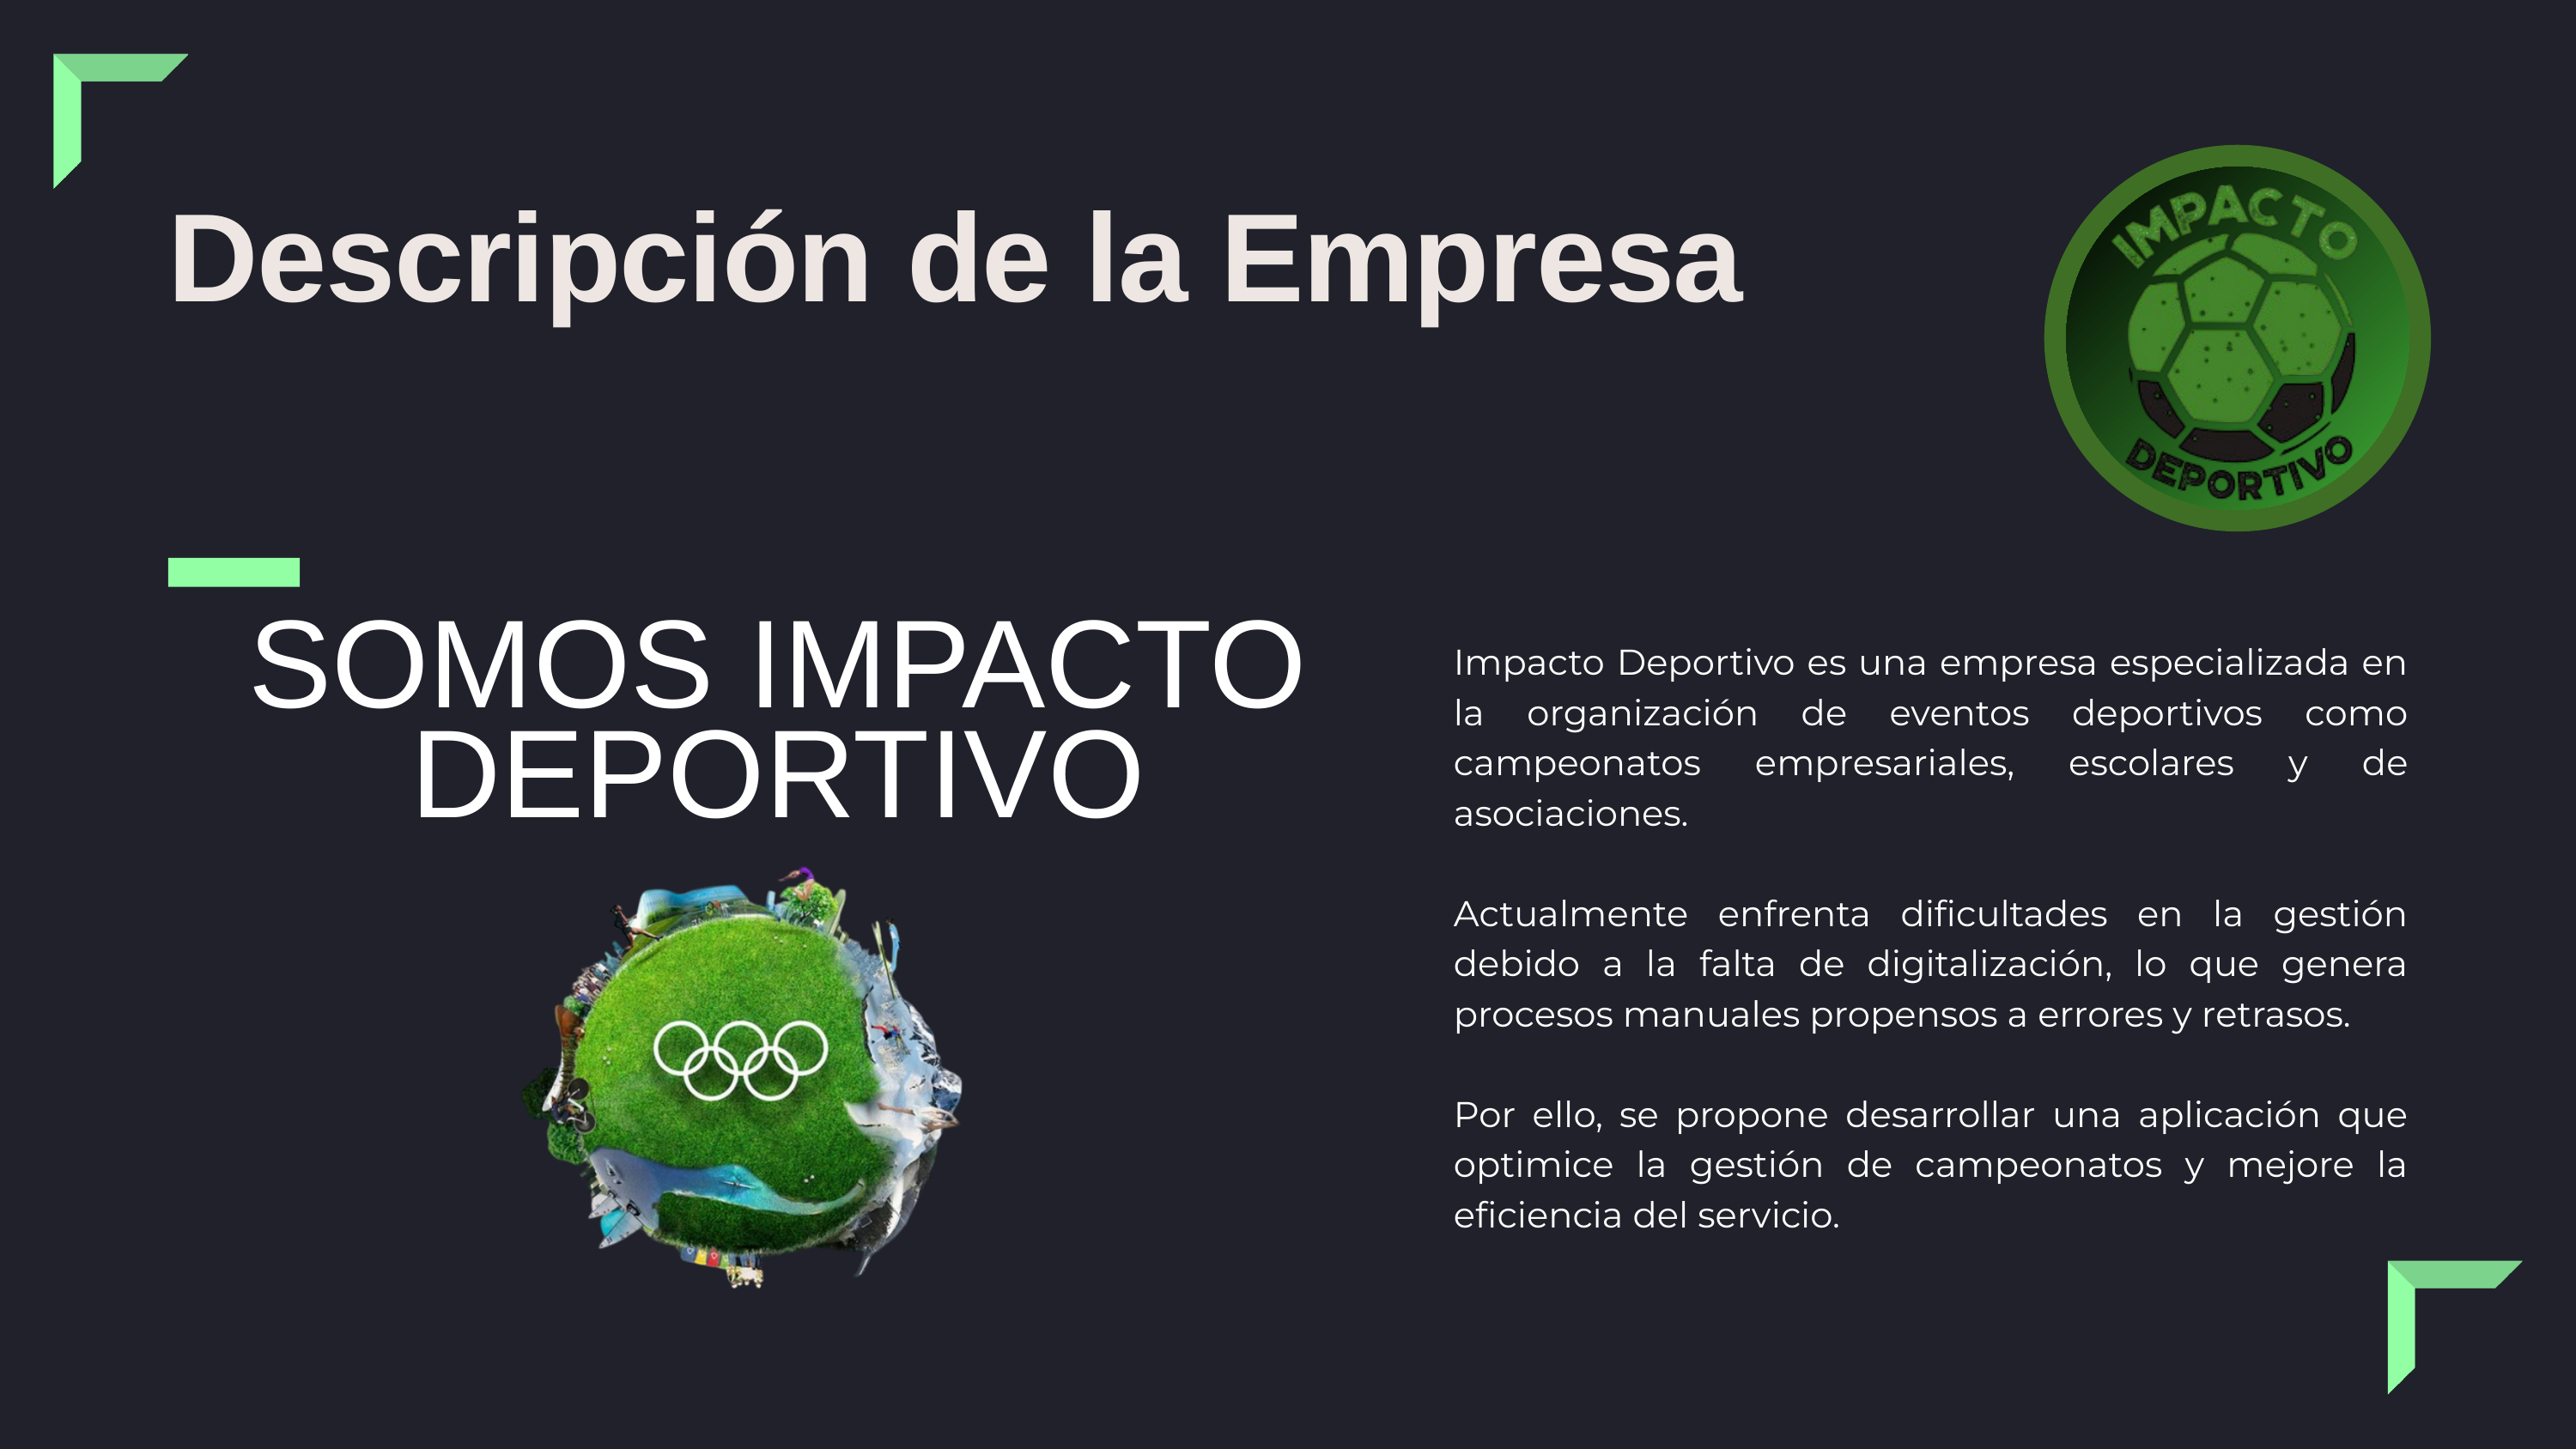

Descripción de la Empresa

SOMOS IMPACTO DEPORTIVO
Impacto Deportivo es una empresa especializada en la organización de eventos deportivos como campeonatos empresariales, escolares y de asociaciones.

Actualmente enfrenta dificultades en la gestión debido a la falta de digitalización, lo que genera procesos manuales propensos a errores y retrasos.

Por ello, se propone desarrollar una aplicación que optimice la gestión de campeonatos y mejore la eficiencia del servicio.